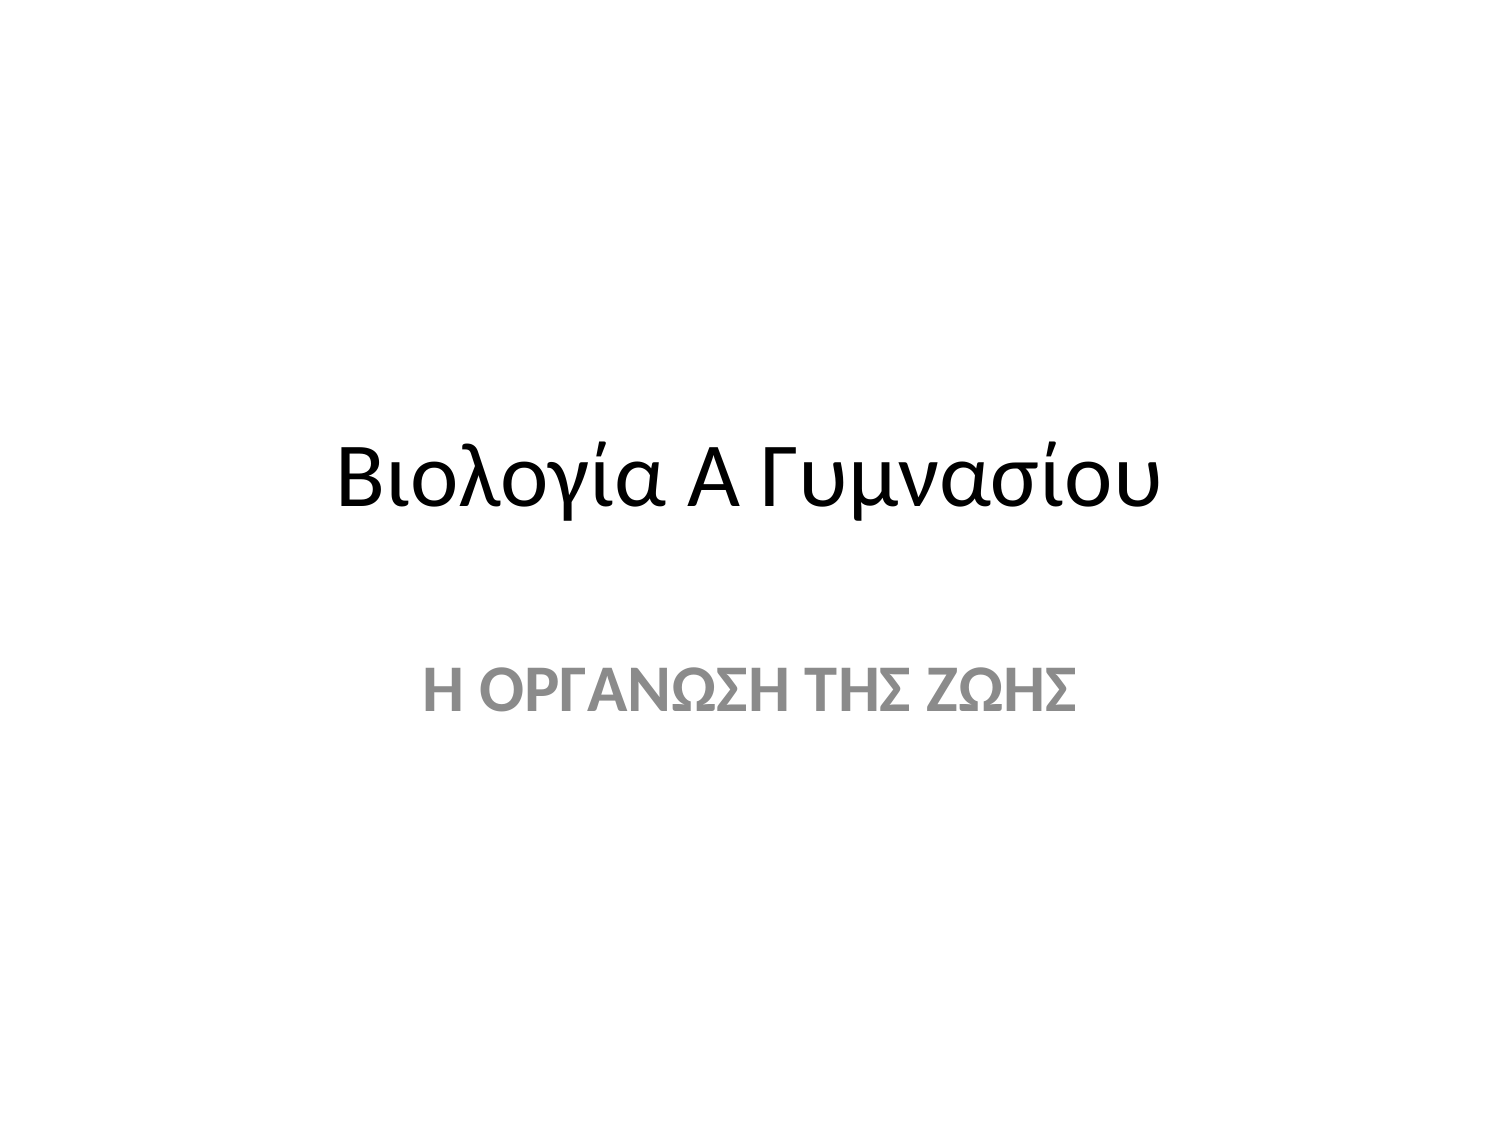

# Βιολογία Α Γυμνασίου
Η ΟΡΓΑΝΩΣΗ ΤΗΣ ΖΩΗΣ